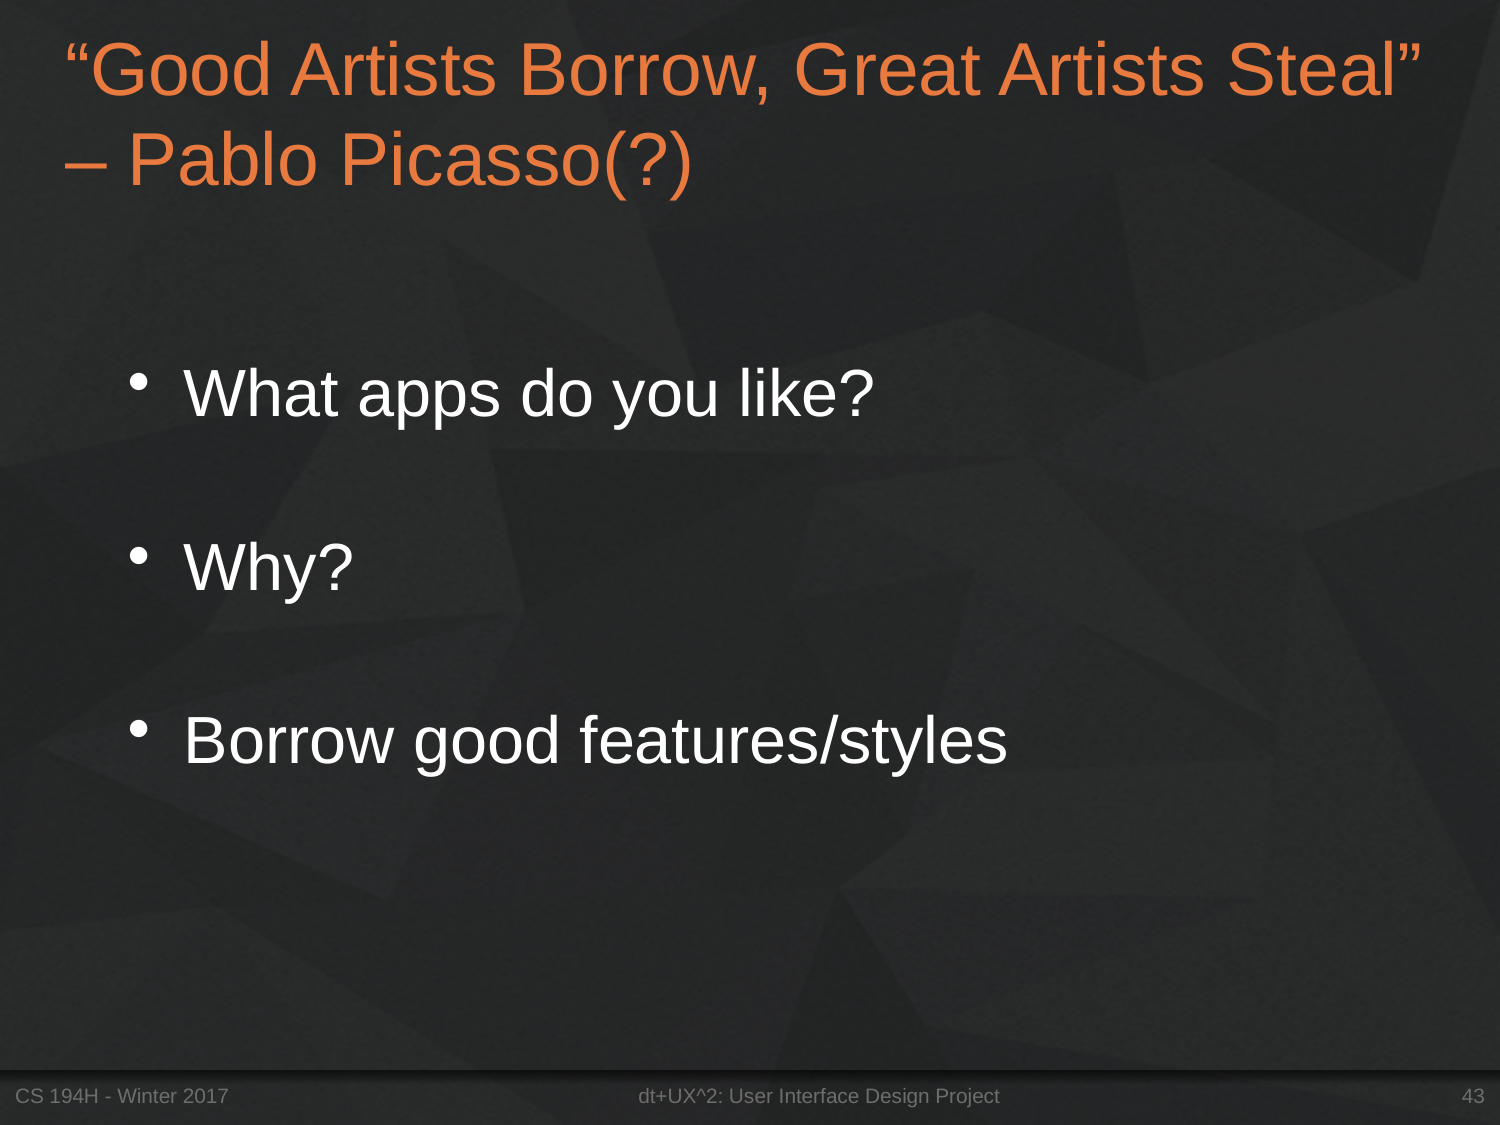

# “Good Artists Borrow, Great Artists Steal” – Pablo Picasso(?)
What apps do you like?
Why?
Borrow good features/styles
CS 194H - Winter 2017
dt+UX^2: User Interface Design Project
43